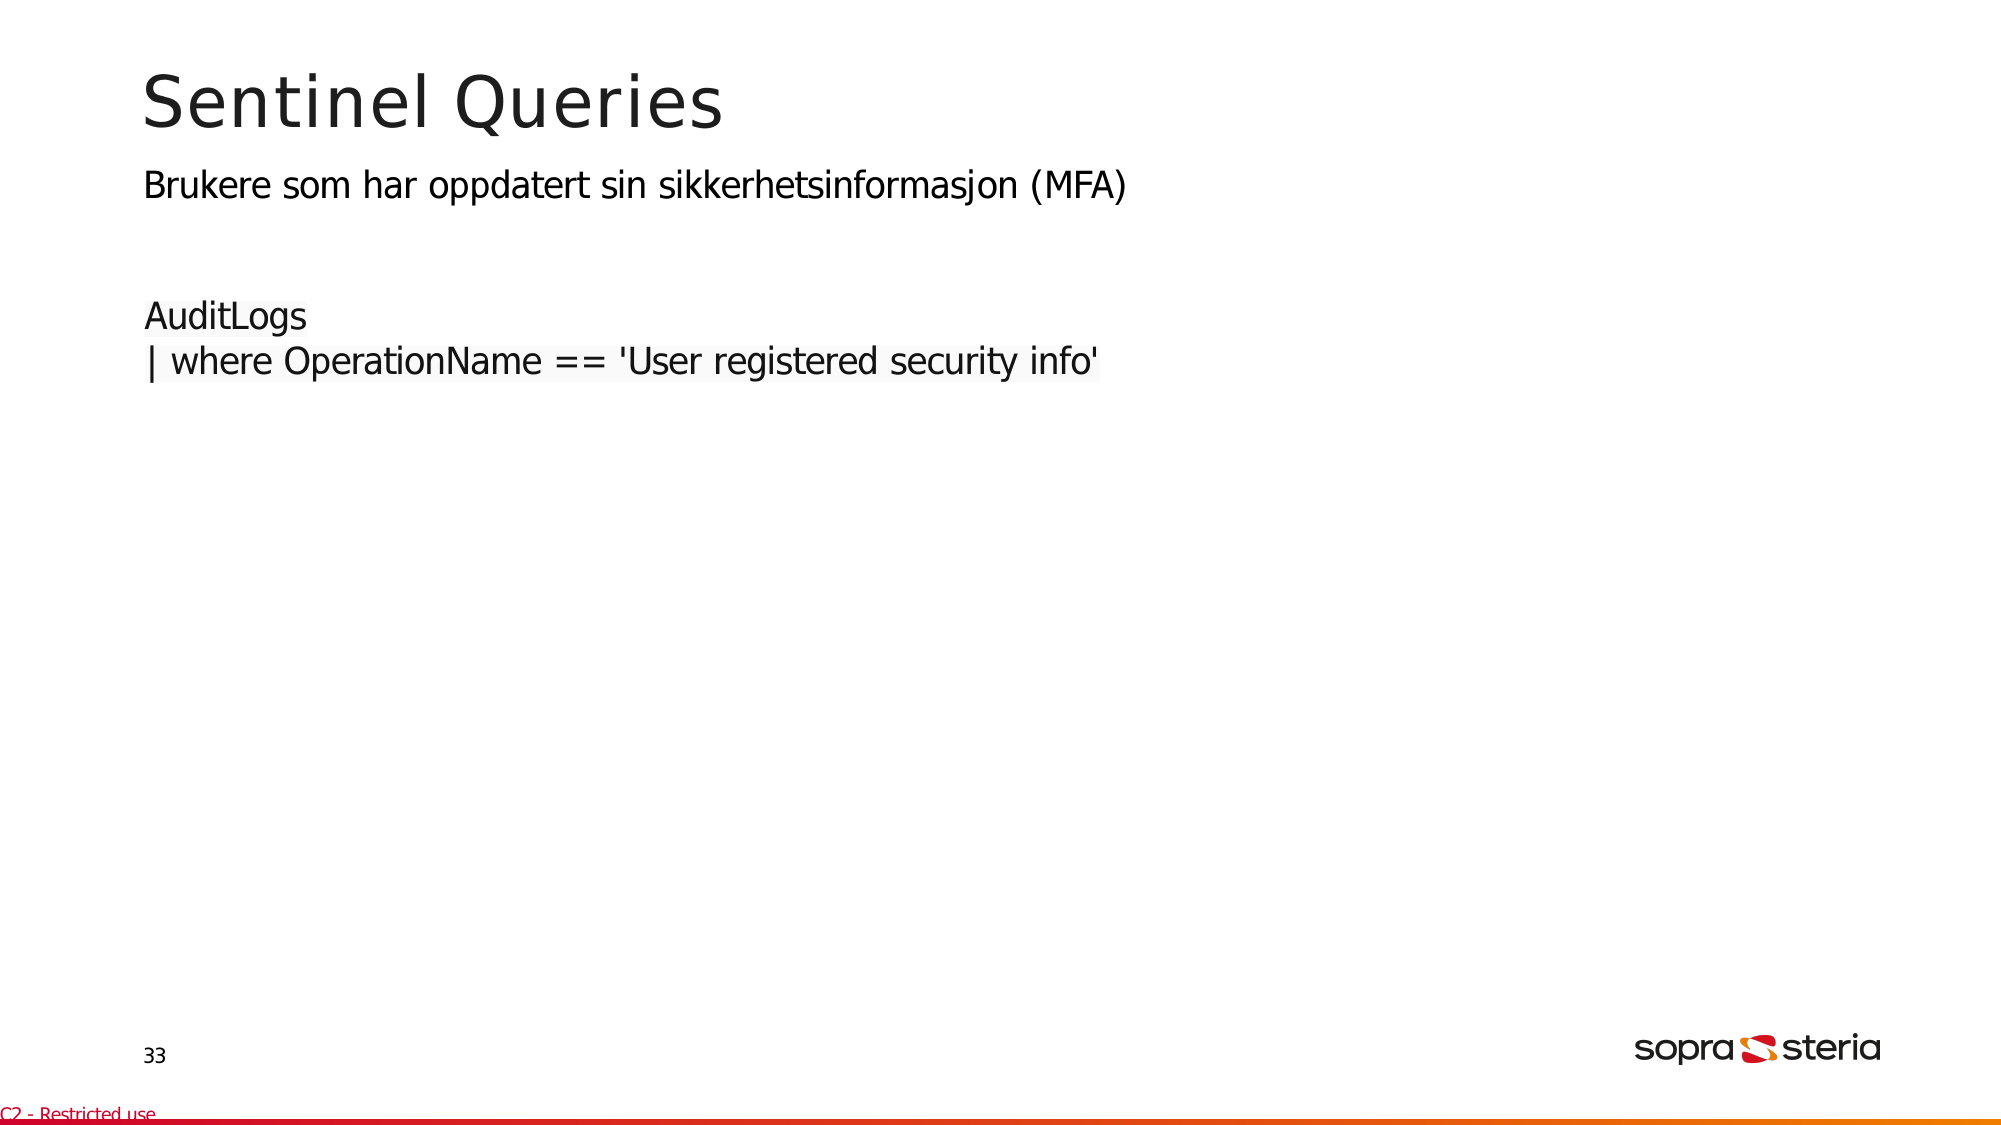

# Sentinel Queries
Brukere som har oppdatert sin sikkerhetsinformasjon (MFA)
AuditLogs
| where OperationName == 'User registered security info'